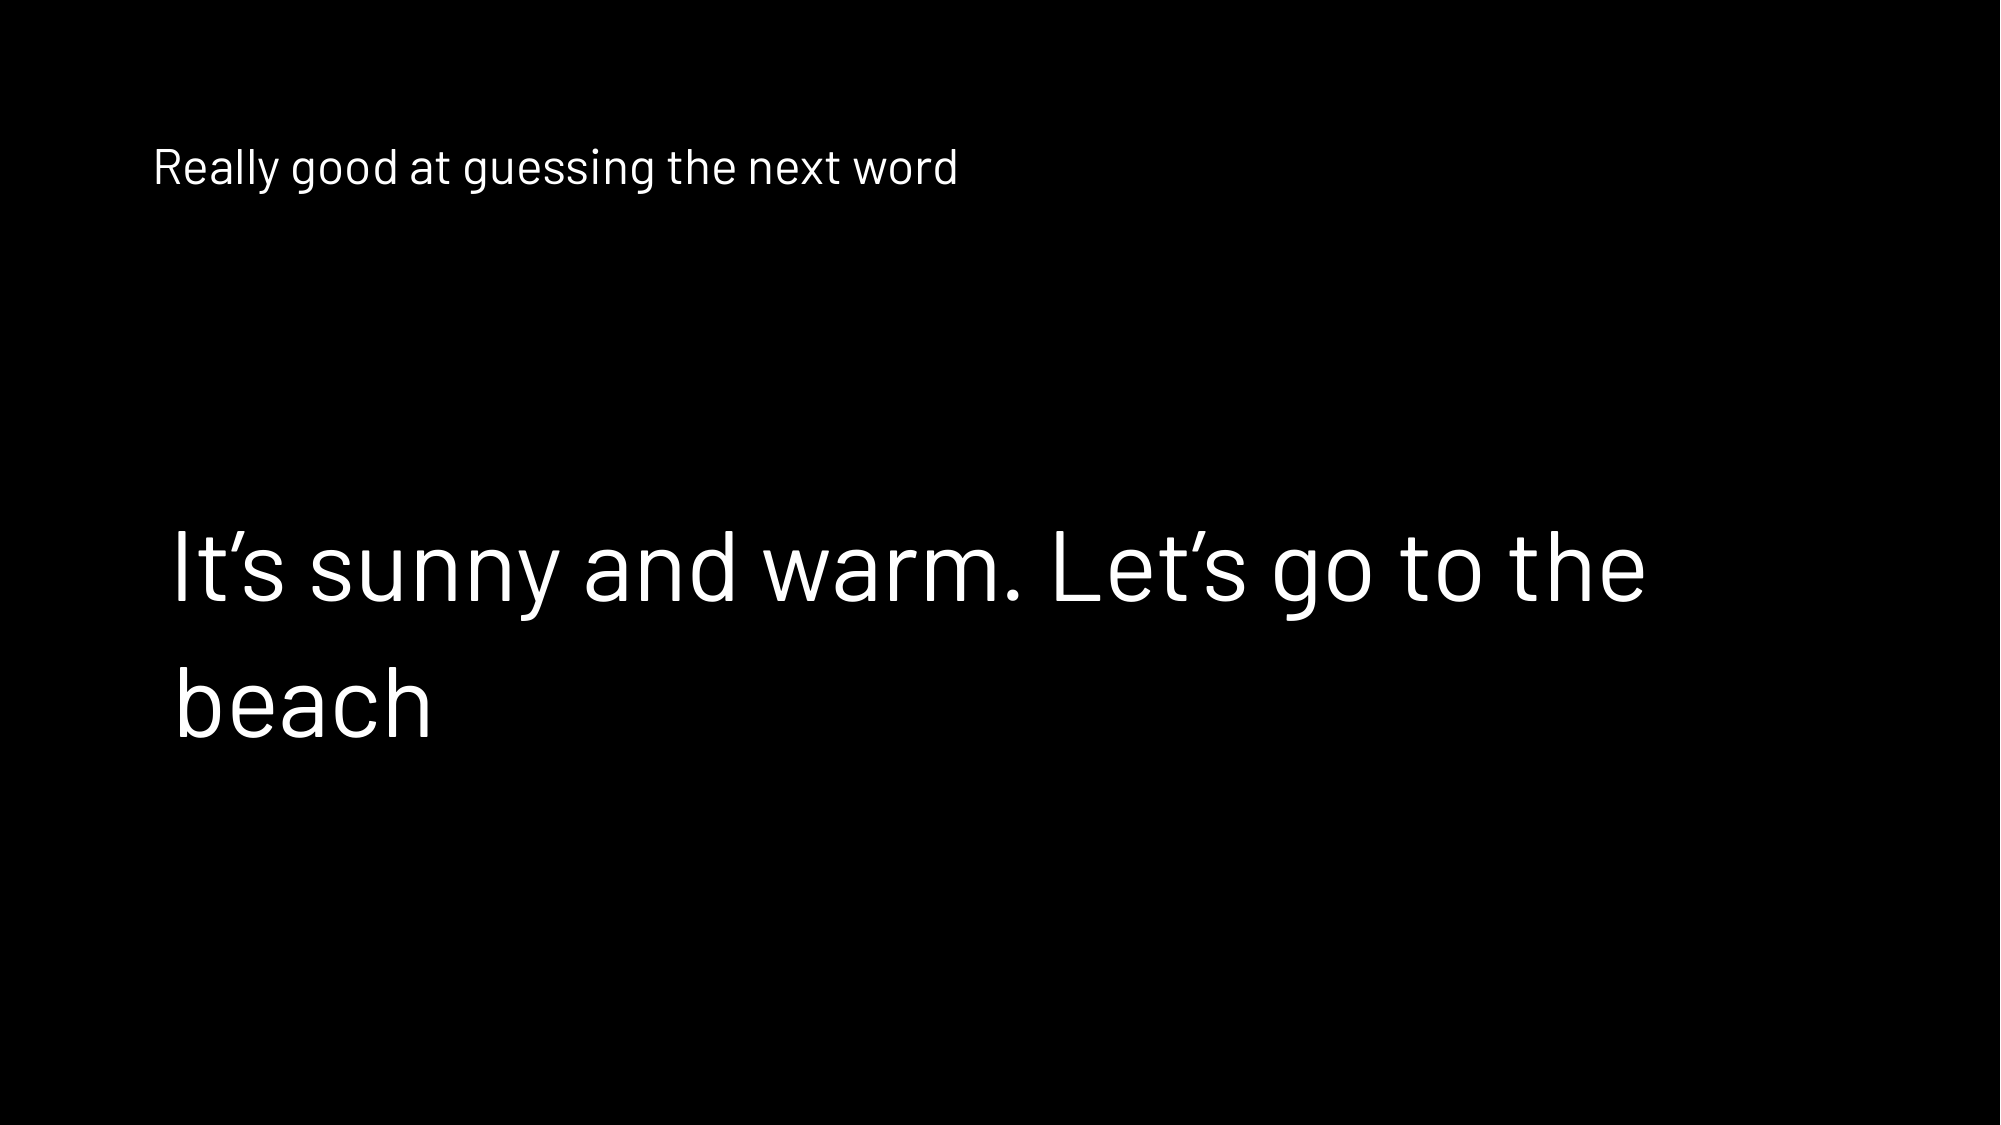

# Really good at guessing the next word
It’s sunny and warm. Let’s go to the
beach